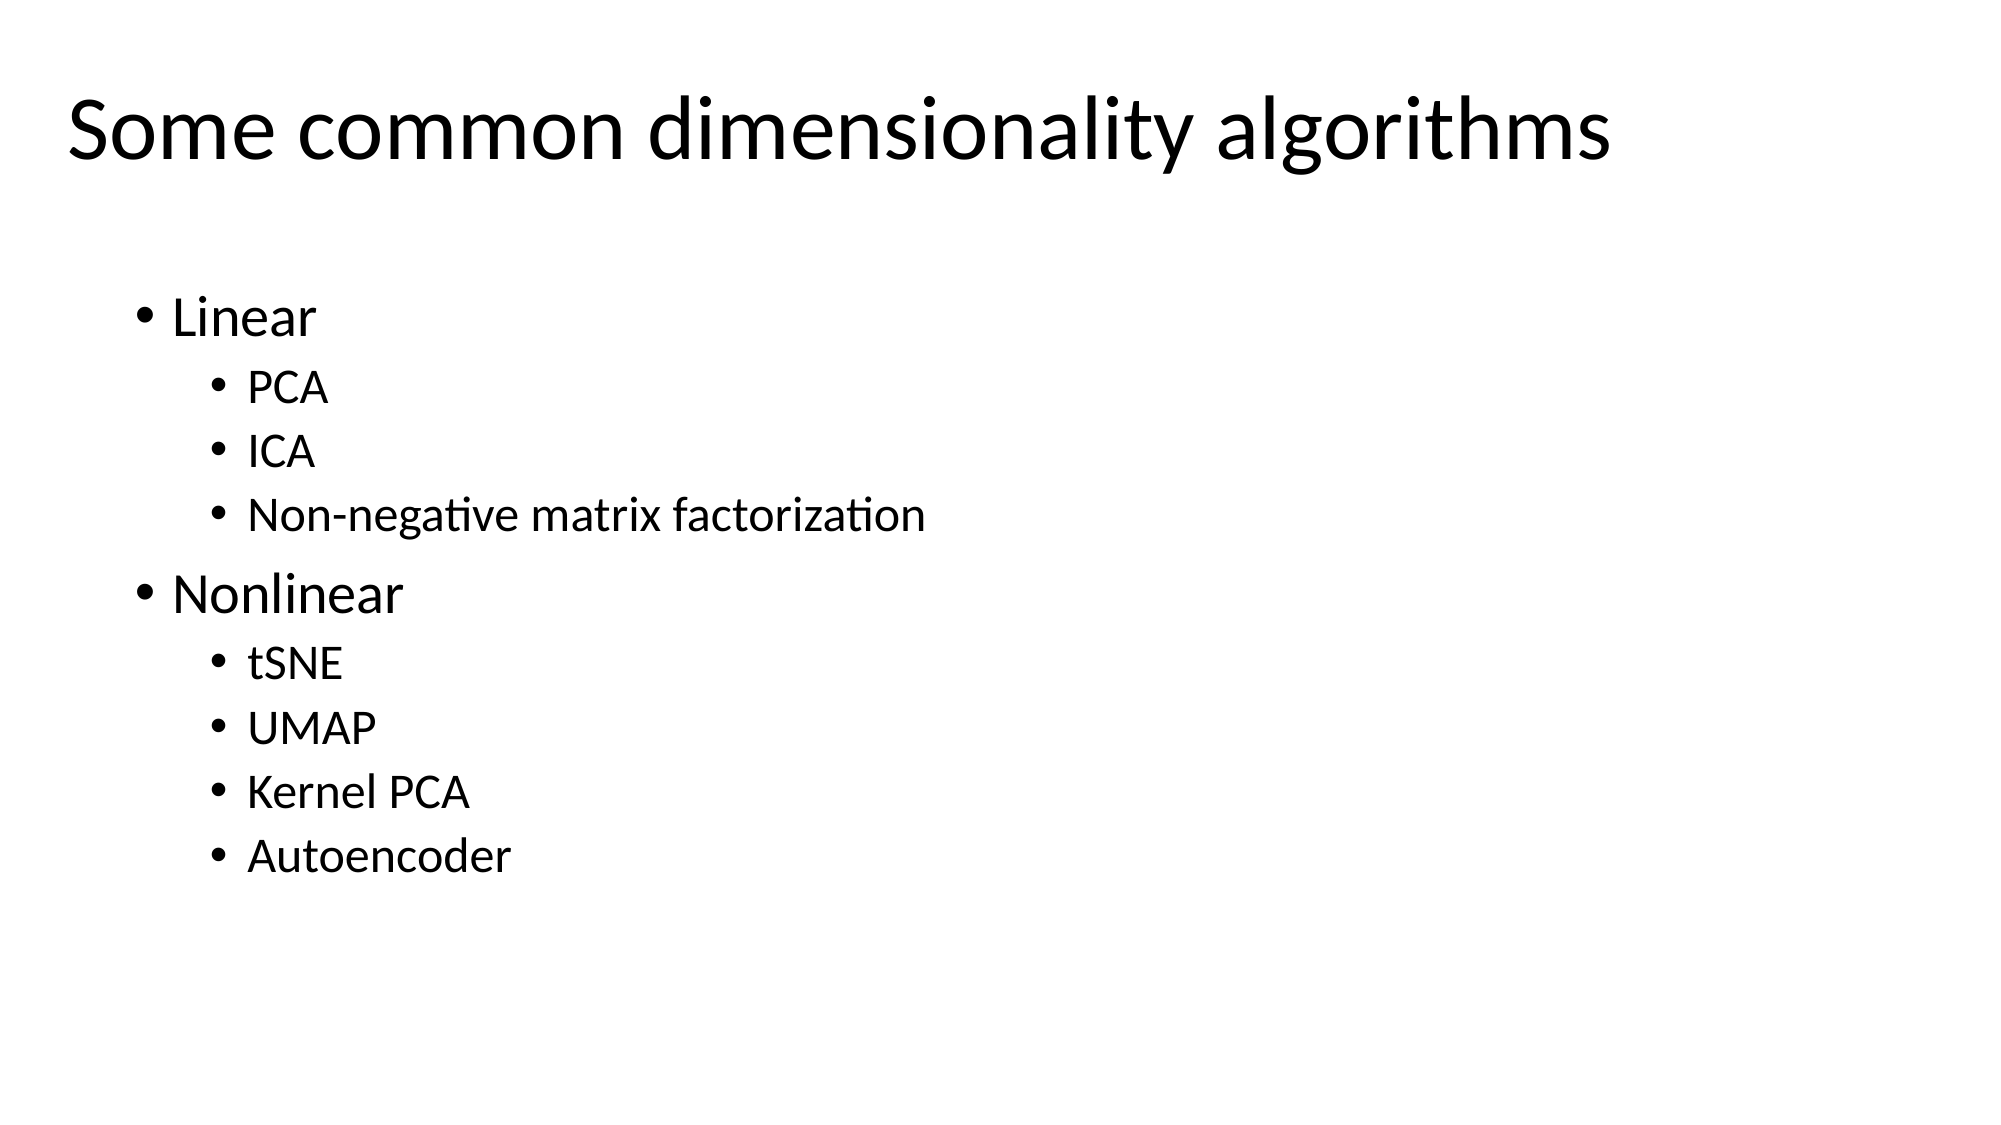

# Some common dimensionality algorithms
Linear
PCA
ICA
Non-negative matrix factorization
Nonlinear
tSNE
UMAP
Kernel PCA
Autoencoder